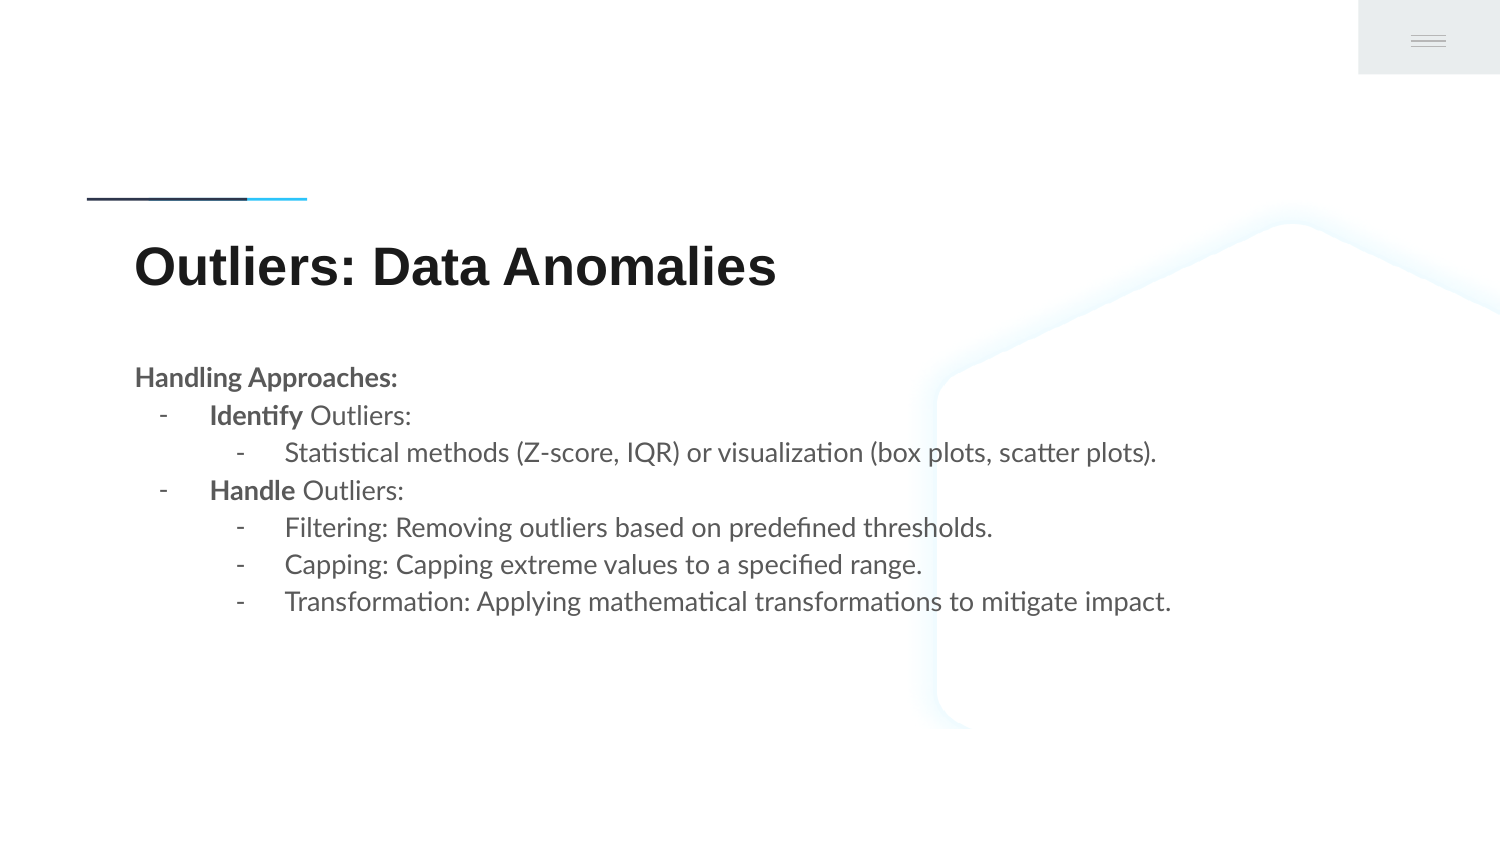

# Outliers: Data Anomalies
Handling Approaches:
Identify Outliers:
Statistical methods (Z-score, IQR) or visualization (box plots, scatter plots).
Handle Outliers:
Filtering: Removing outliers based on predefined thresholds.
Capping: Capping extreme values to a specified range.
Transformation: Applying mathematical transformations to mitigate impact.